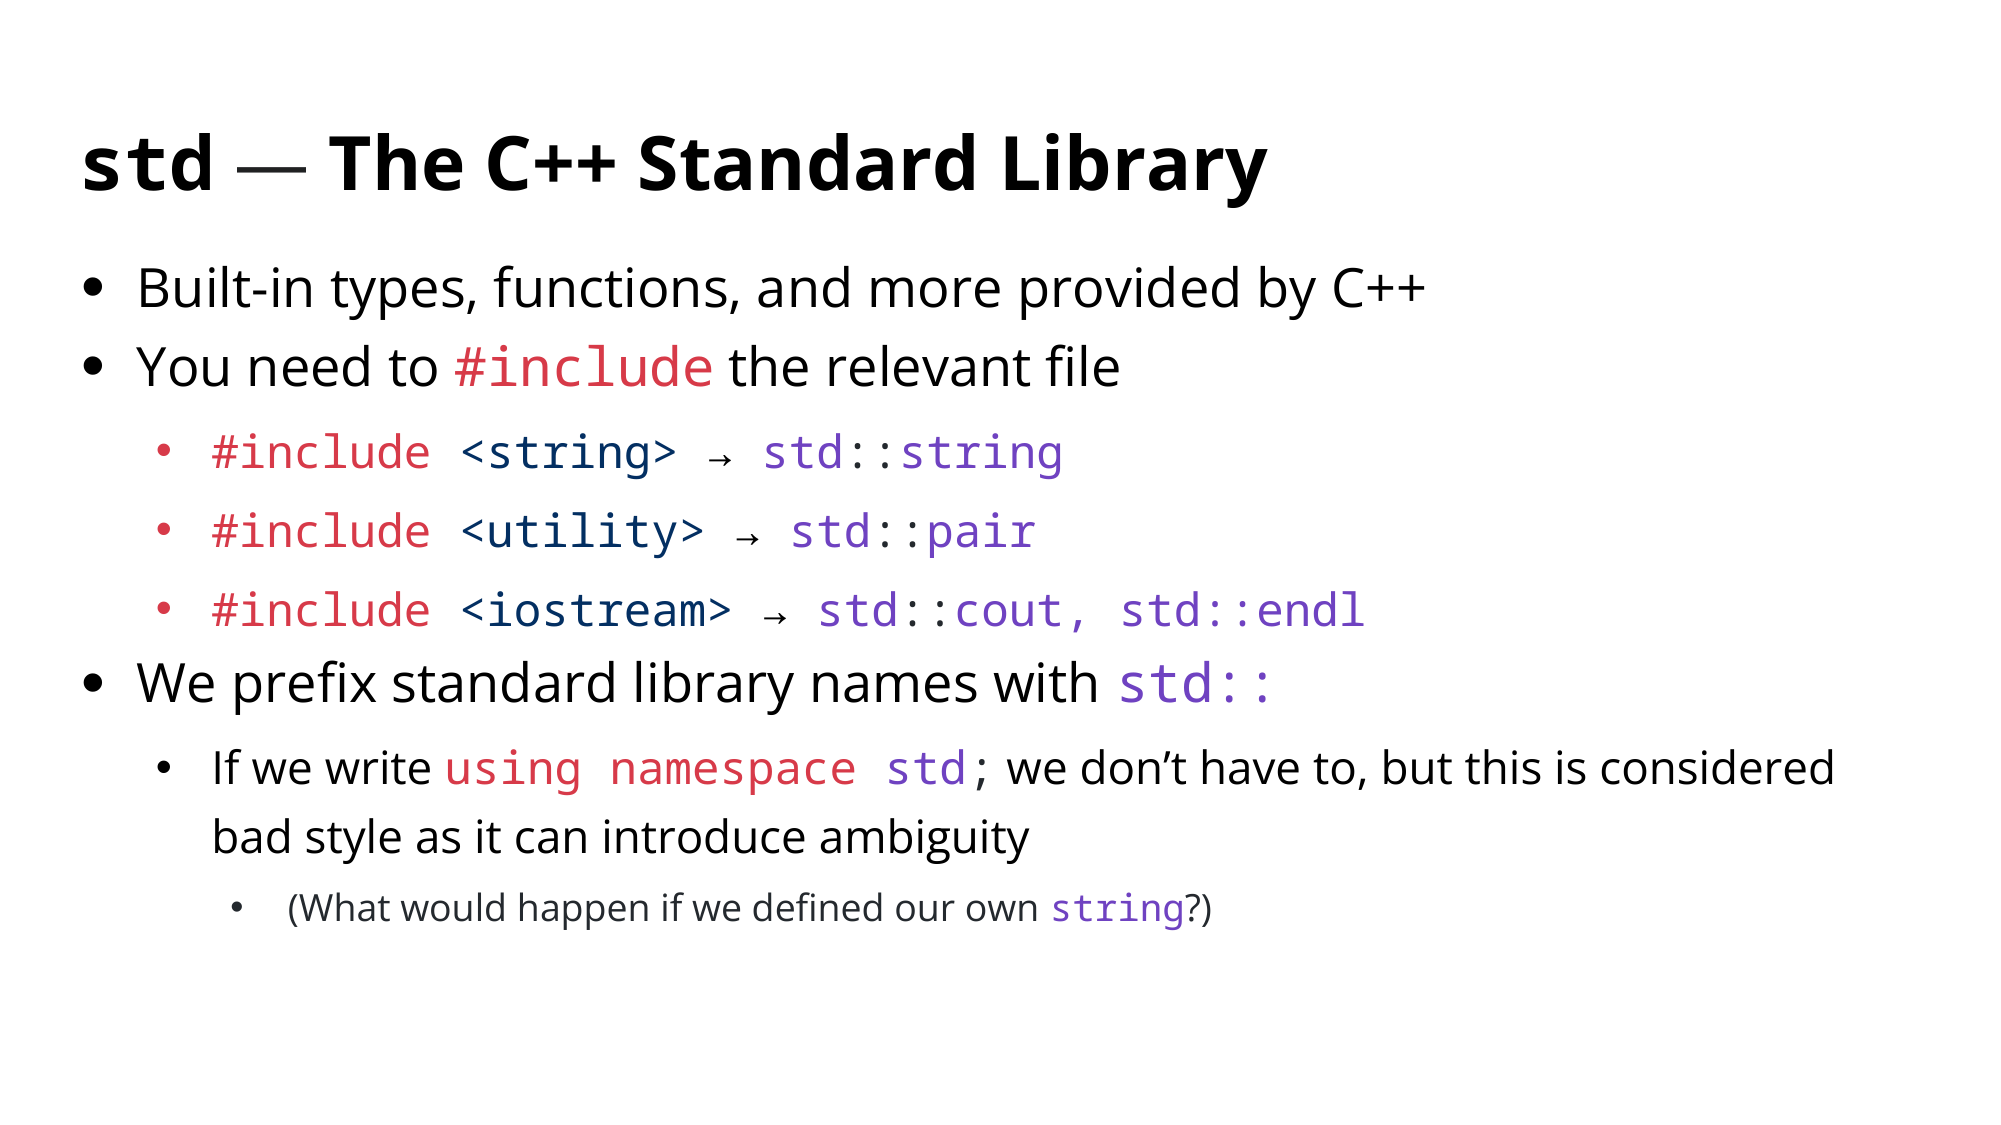

# std ― The C++ Standard Library
Built-in types, functions, and more provided by C++
You need to #include the relevant file
#include <string> → std::string
#include <utility> → std::pair
#include <iostream> → std::cout, std::endl
We prefix standard library names with std::
If we write using namespace std; we don’t have to, but this is considered bad style as it can introduce ambiguity
(What would happen if we defined our own string?)